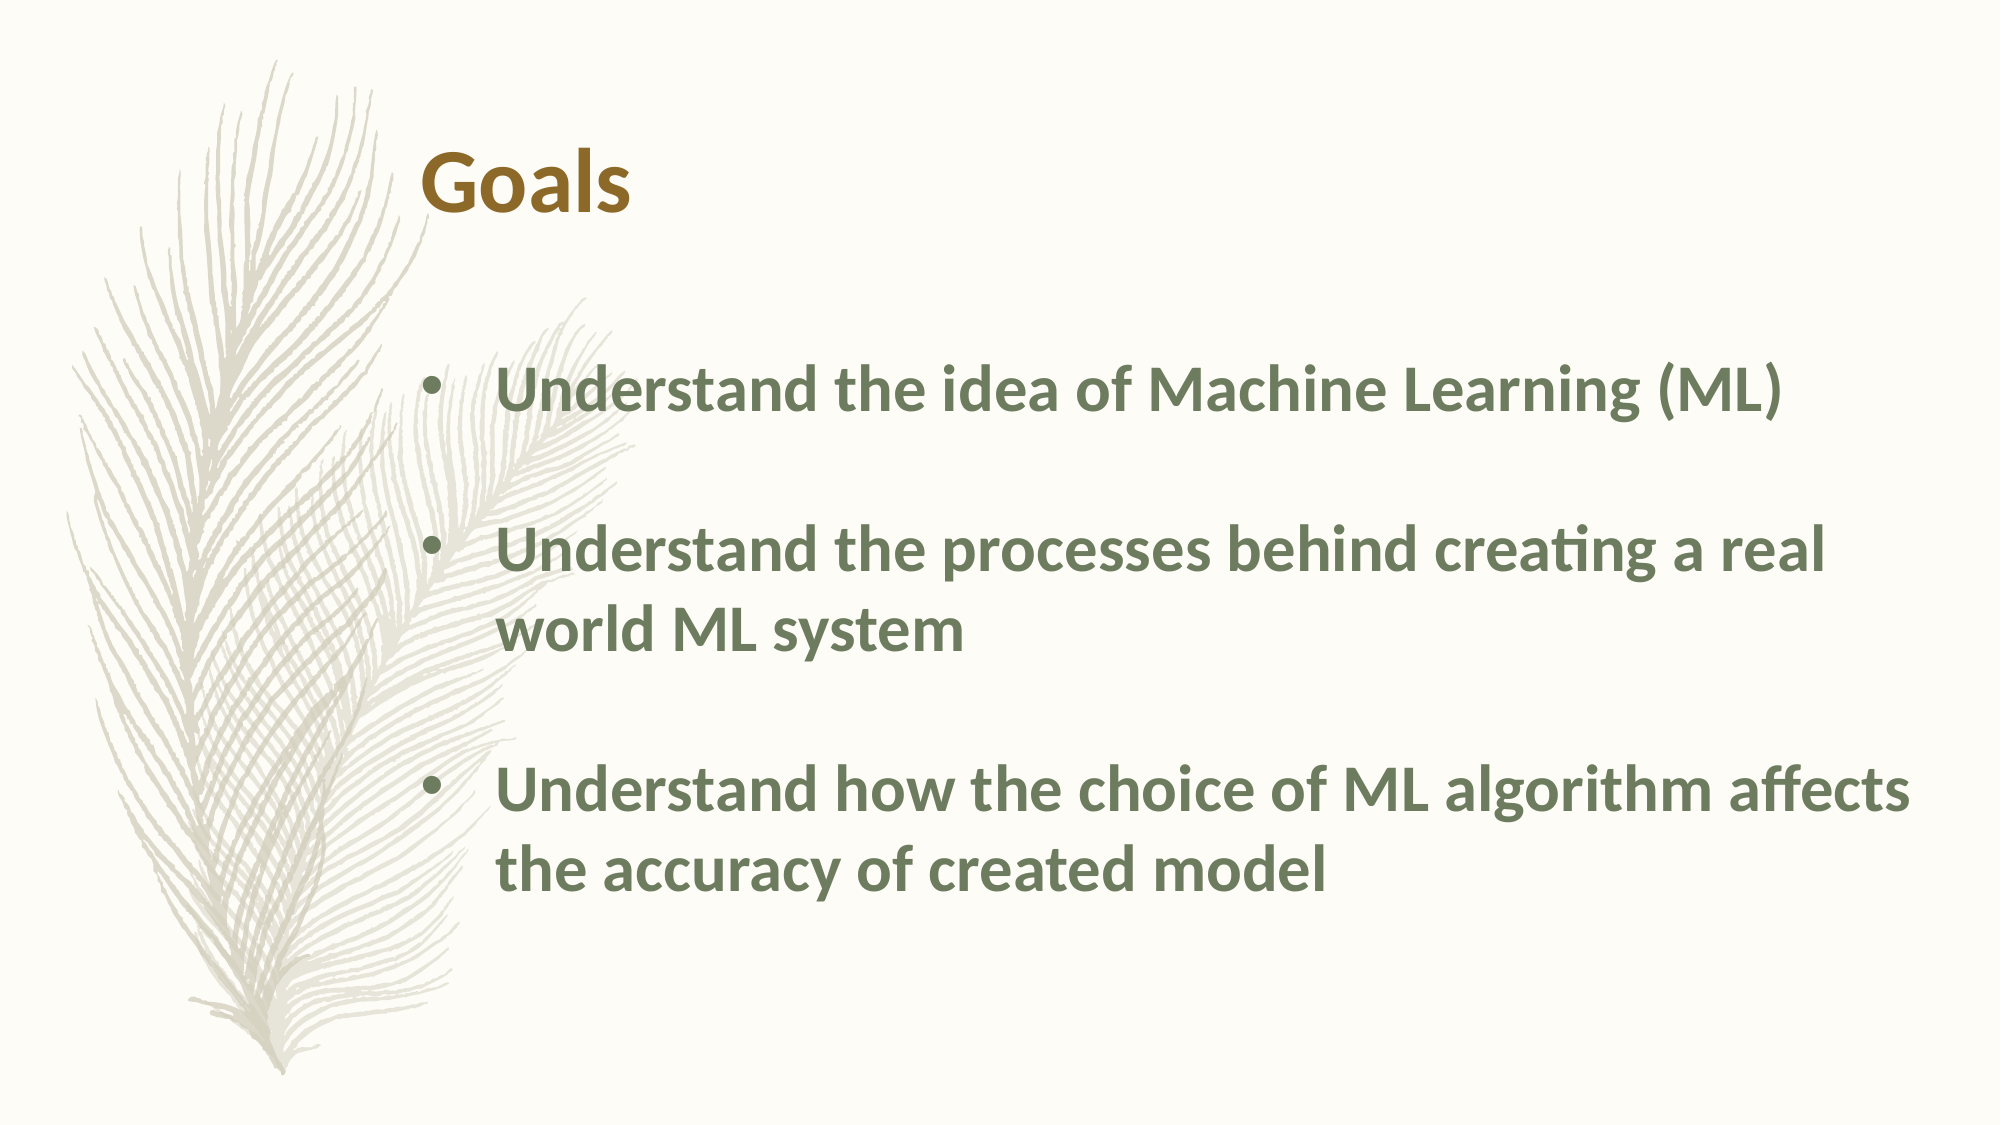

Goals
Understand the idea of Machine Learning (ML)

Understand the processes behind creating a real world ML system

Understand how the choice of ML algorithm affects the accuracy of created model